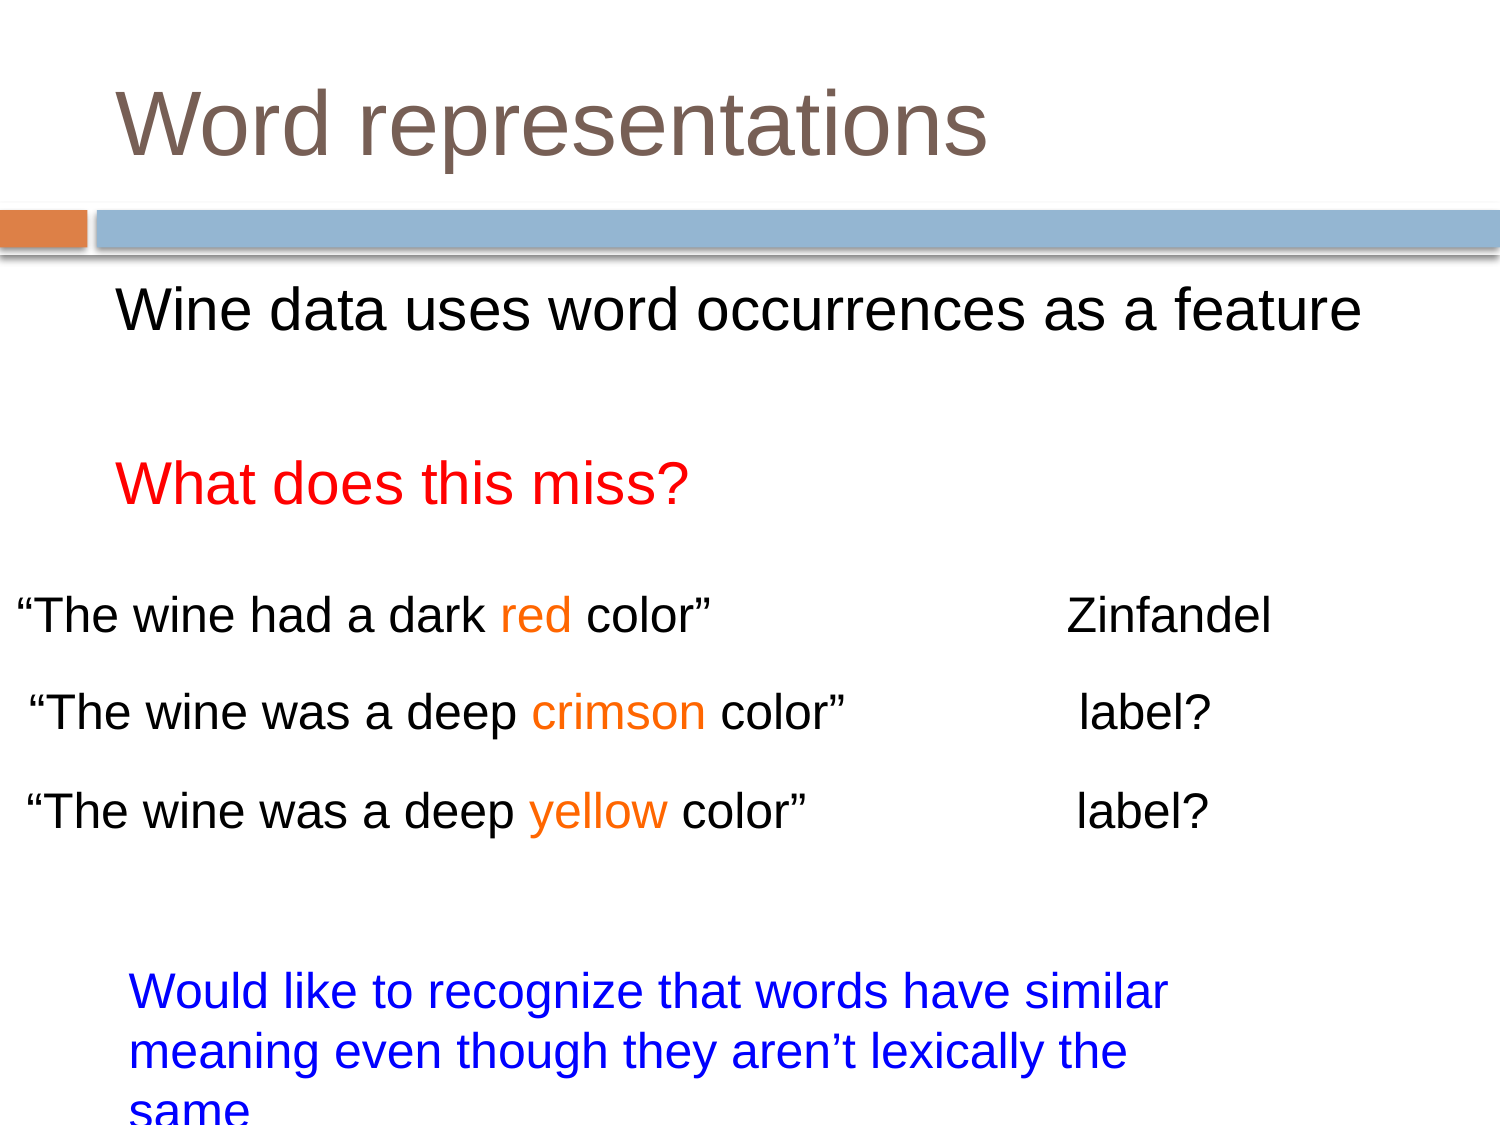

# Word representations
Wine data uses word occurrences as a feature

What does this miss?
“The wine had a dark red color”			Zinfandel
“The wine was a deep crimson color”		label?
“The wine was a deep yellow color”		label?
Would like to recognize that words have similar meaning even though they aren’t lexically the same